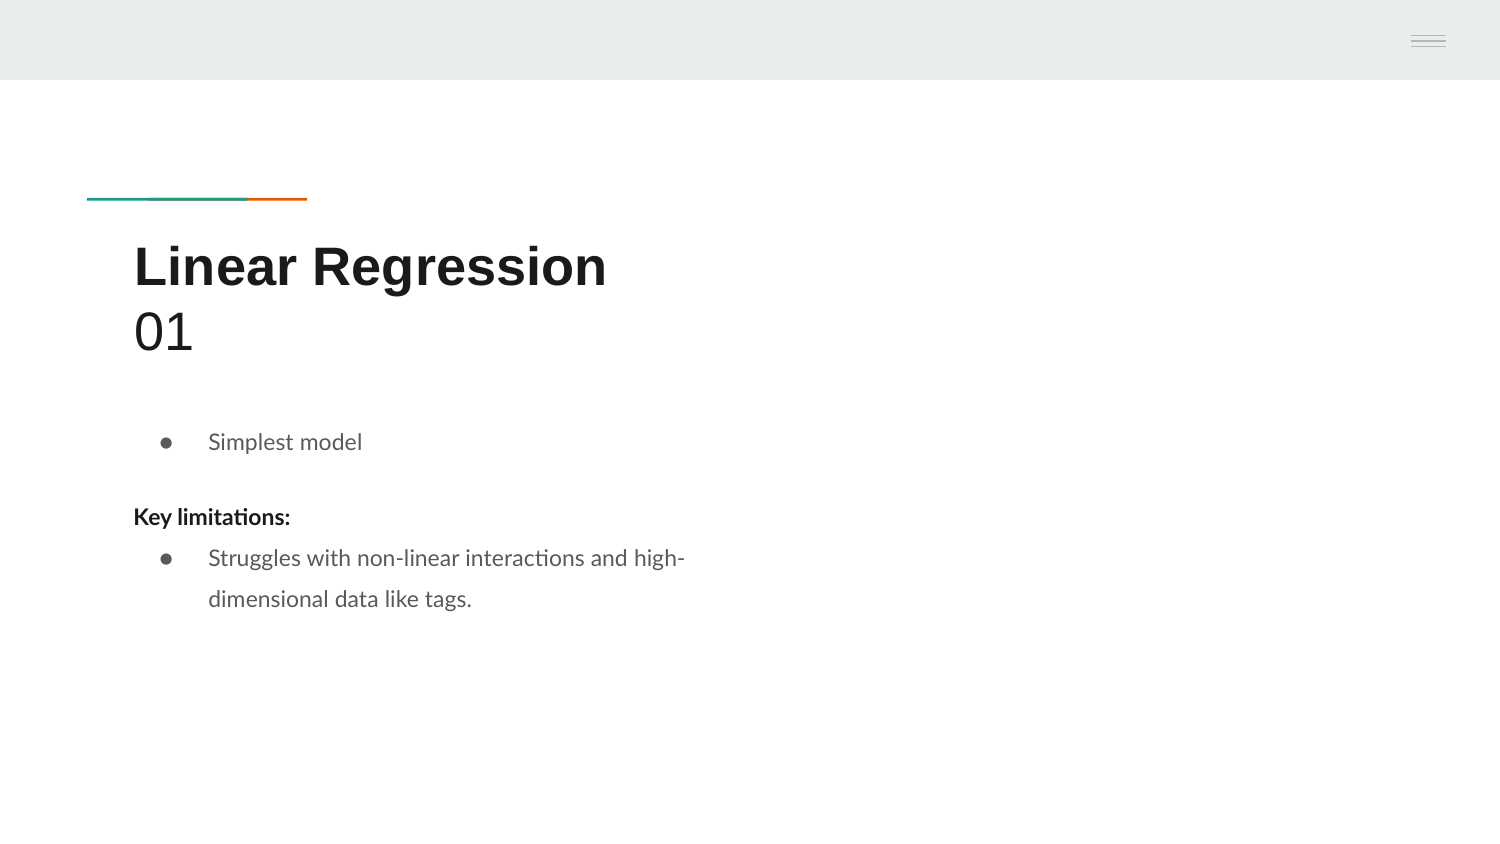

# Linear Regression
01
Simplest model
Key limitations:
Struggles with non-linear interactions and high-dimensional data like tags.